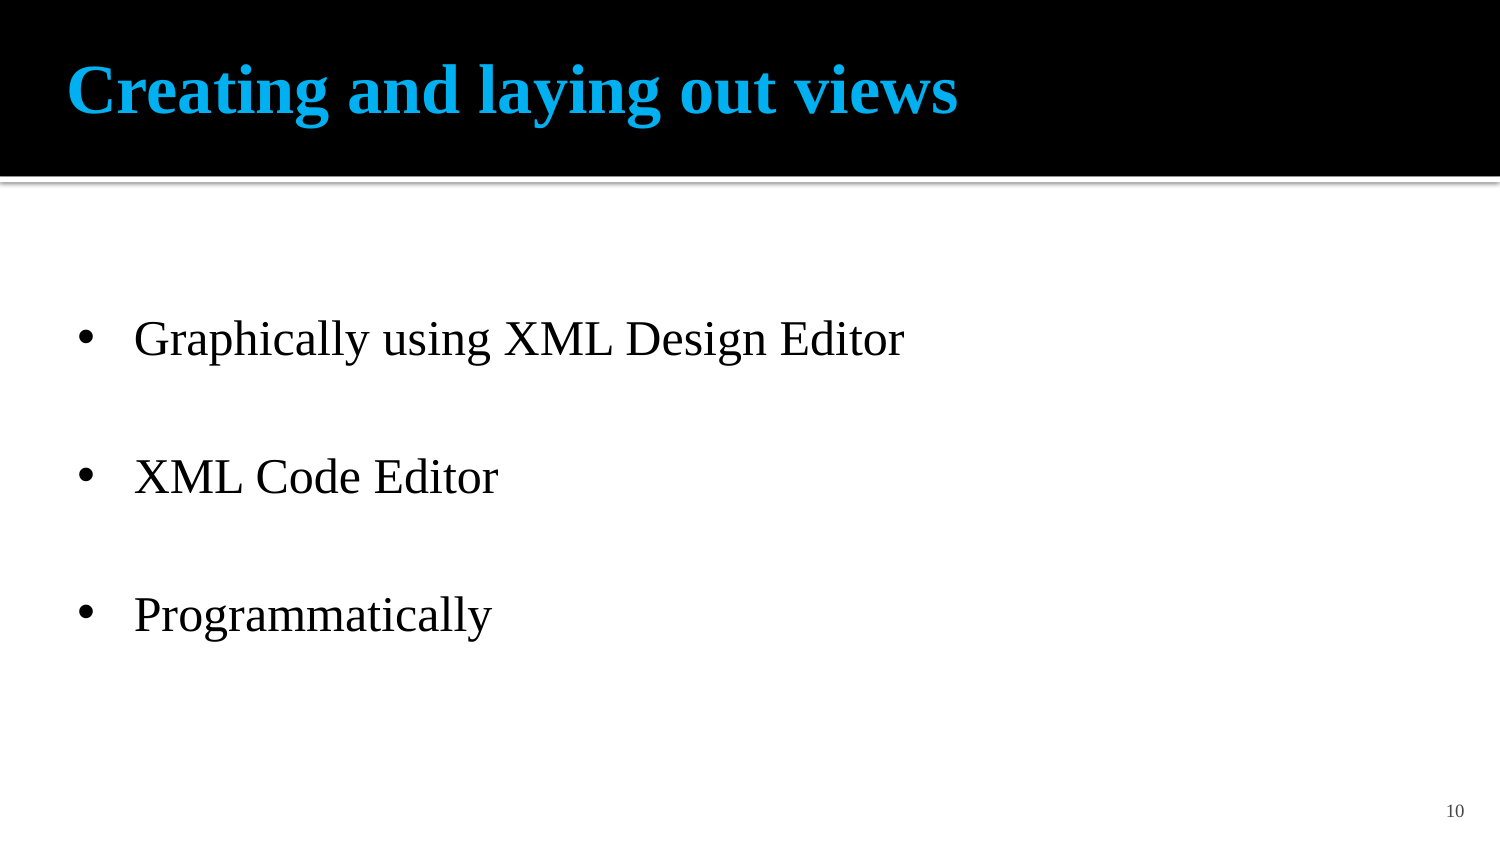

# Creating and laying out views

Graphically using XML Design Editor

XML Code Editor

Programmatically

10